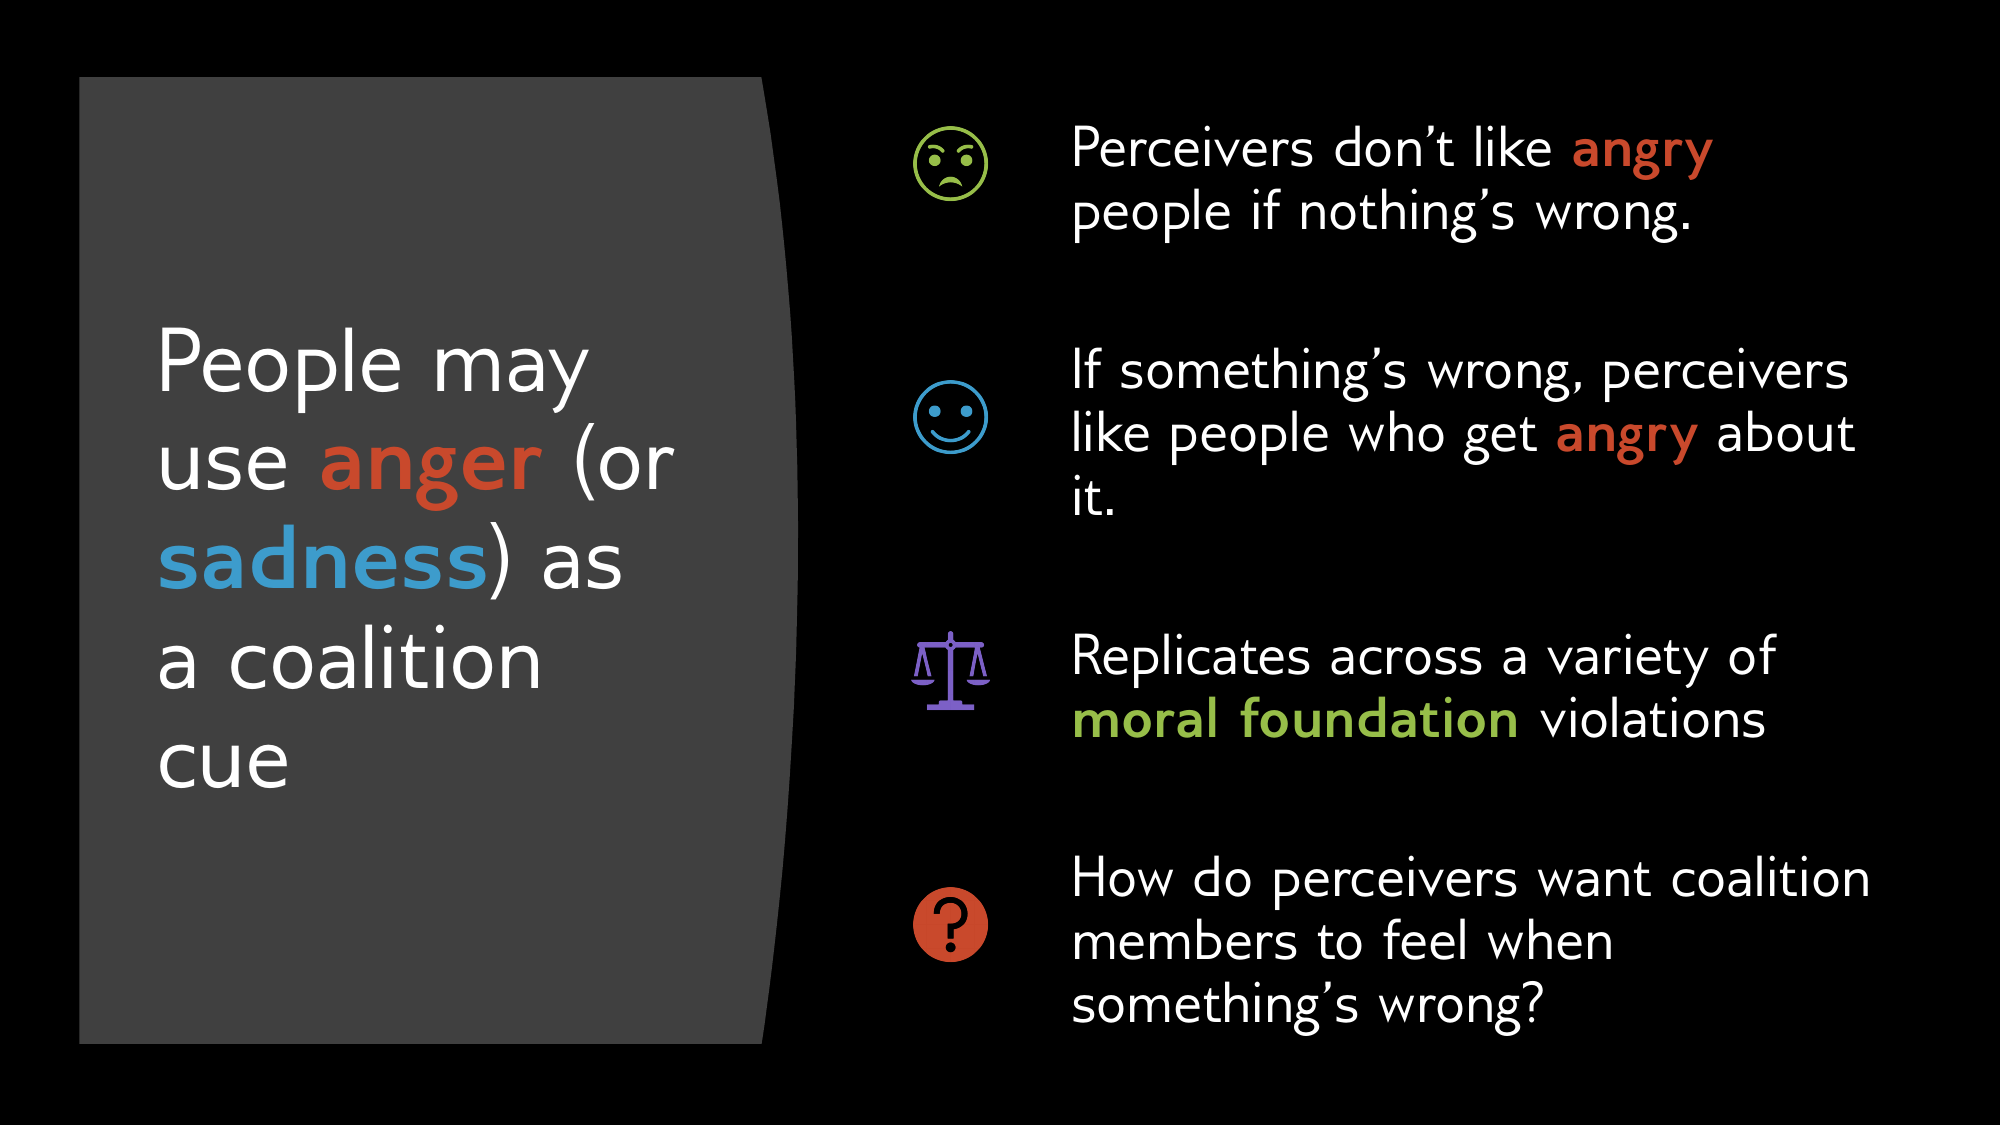

Perceivers don’t like angry people if nothing’s wrong.
If something’s wrong, perceivers like people who get angry about it.
Replicates across a variety of moral foundation violations
How do perceivers want coalition members to feel when something’s wrong?

# People may use anger (or sadness) as a coalition cue